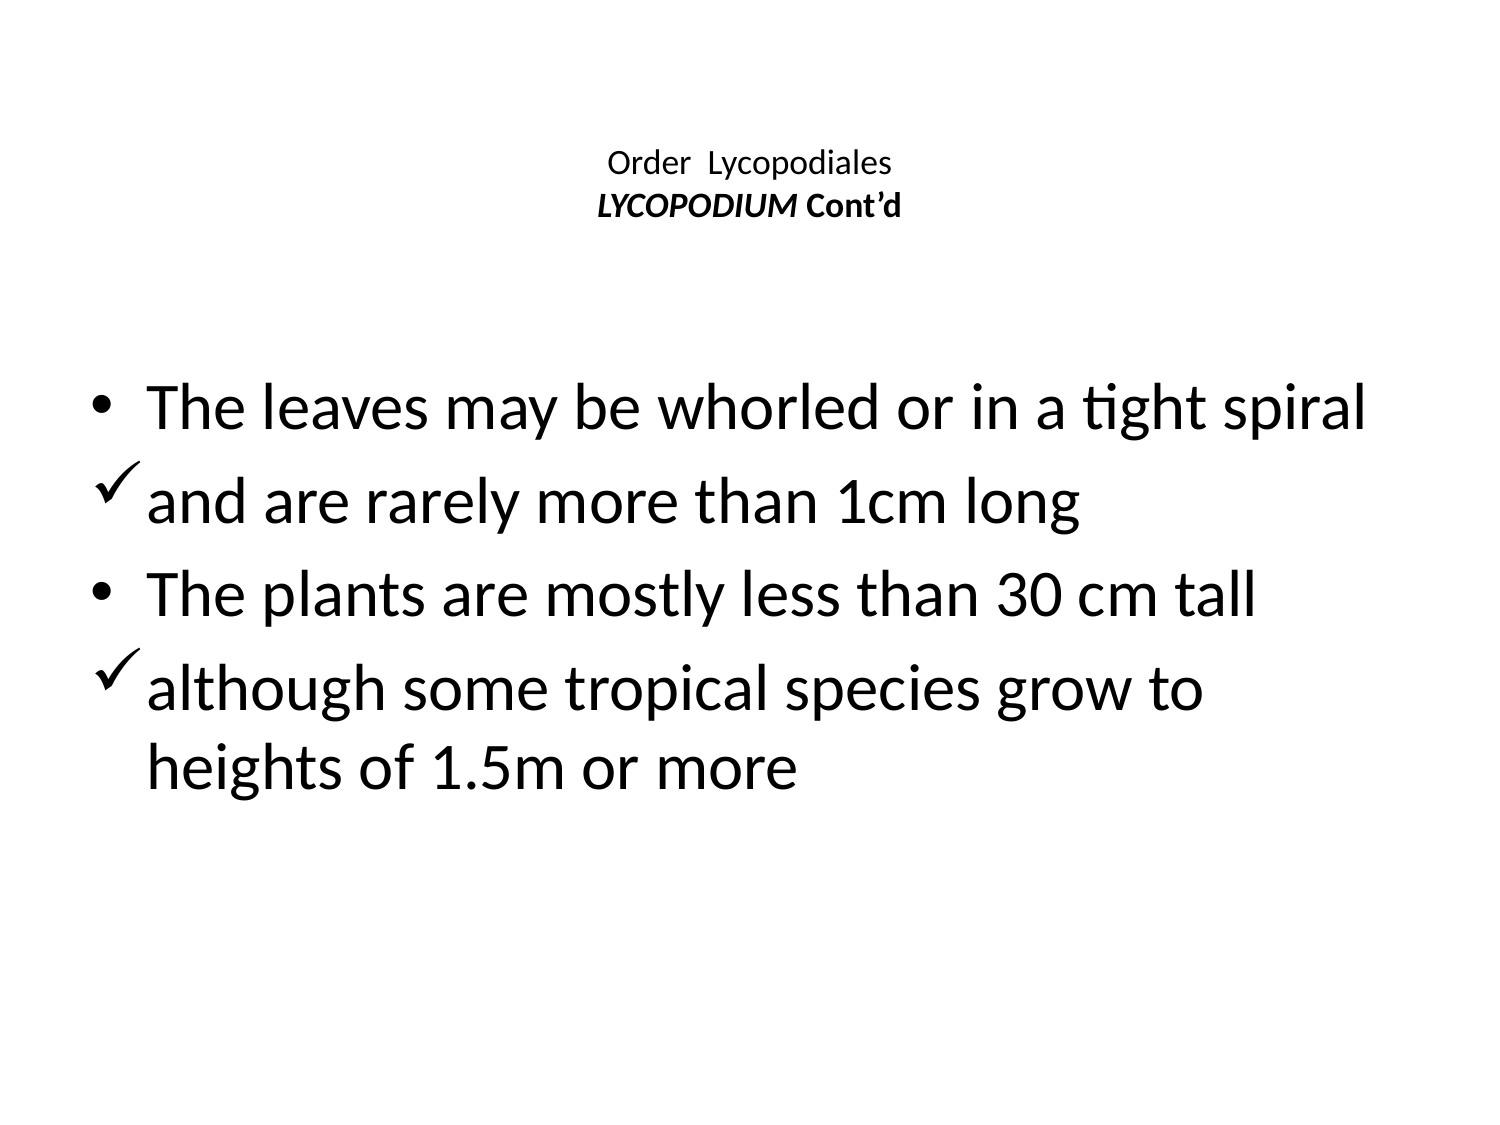

# Order  Lycopodiales LYCOPODIUM Cont’d

The leaves may be whorled or in a tight spiral
and are rarely more than 1cm long
The plants are mostly less than 30 cm tall
although some tropical species grow to heights of 1.5m or more